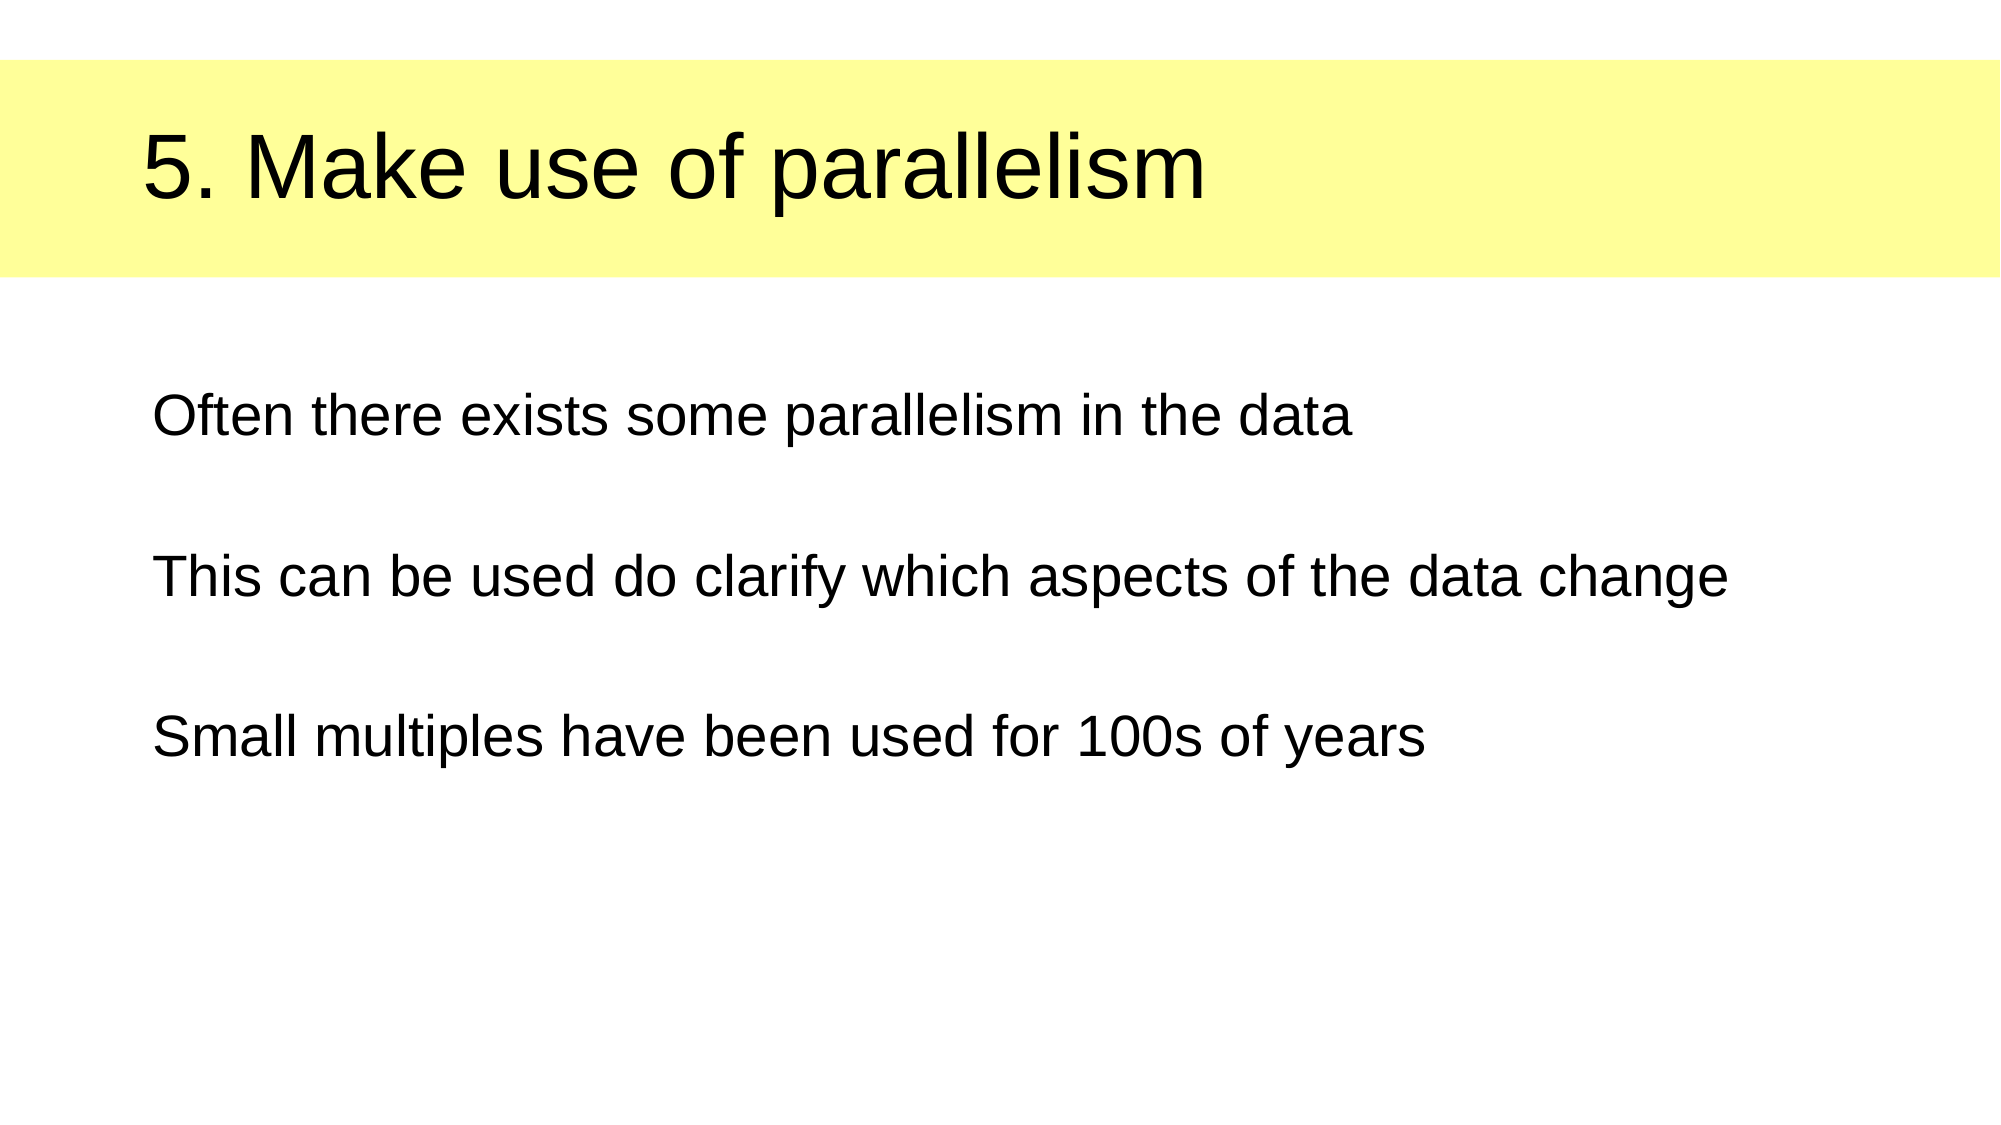

# 5. Make use of parallelism
Often there exists some parallelism in the data
This can be used do clarify which aspects of the data change
Small multiples have been used for 100s of years